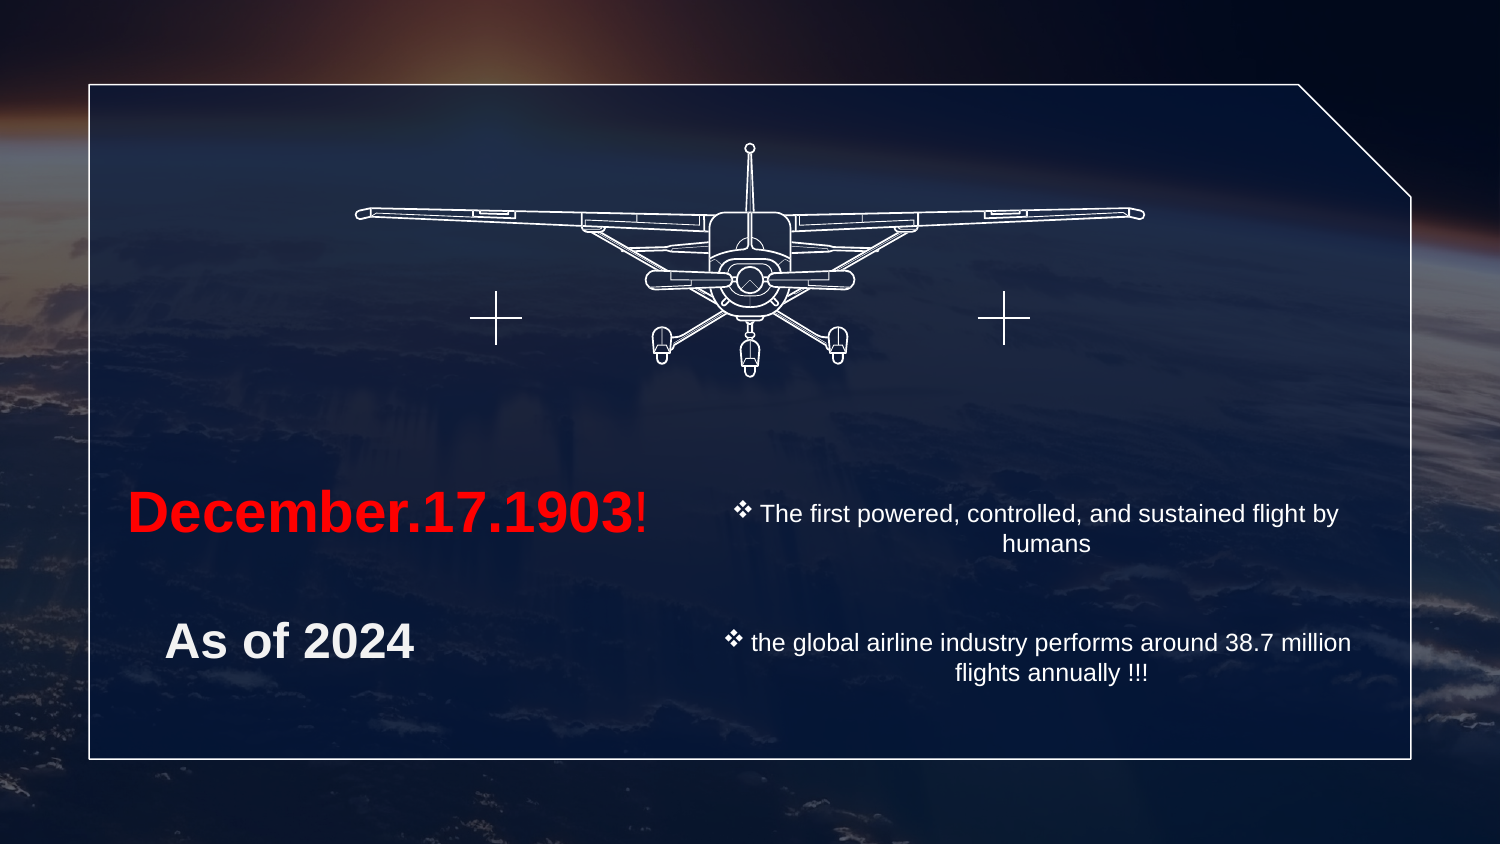

# December.17.1903!
The first powered, controlled, and sustained flight by humans
As of 2024
the global airline industry performs around 38.7 million flights annually !!!